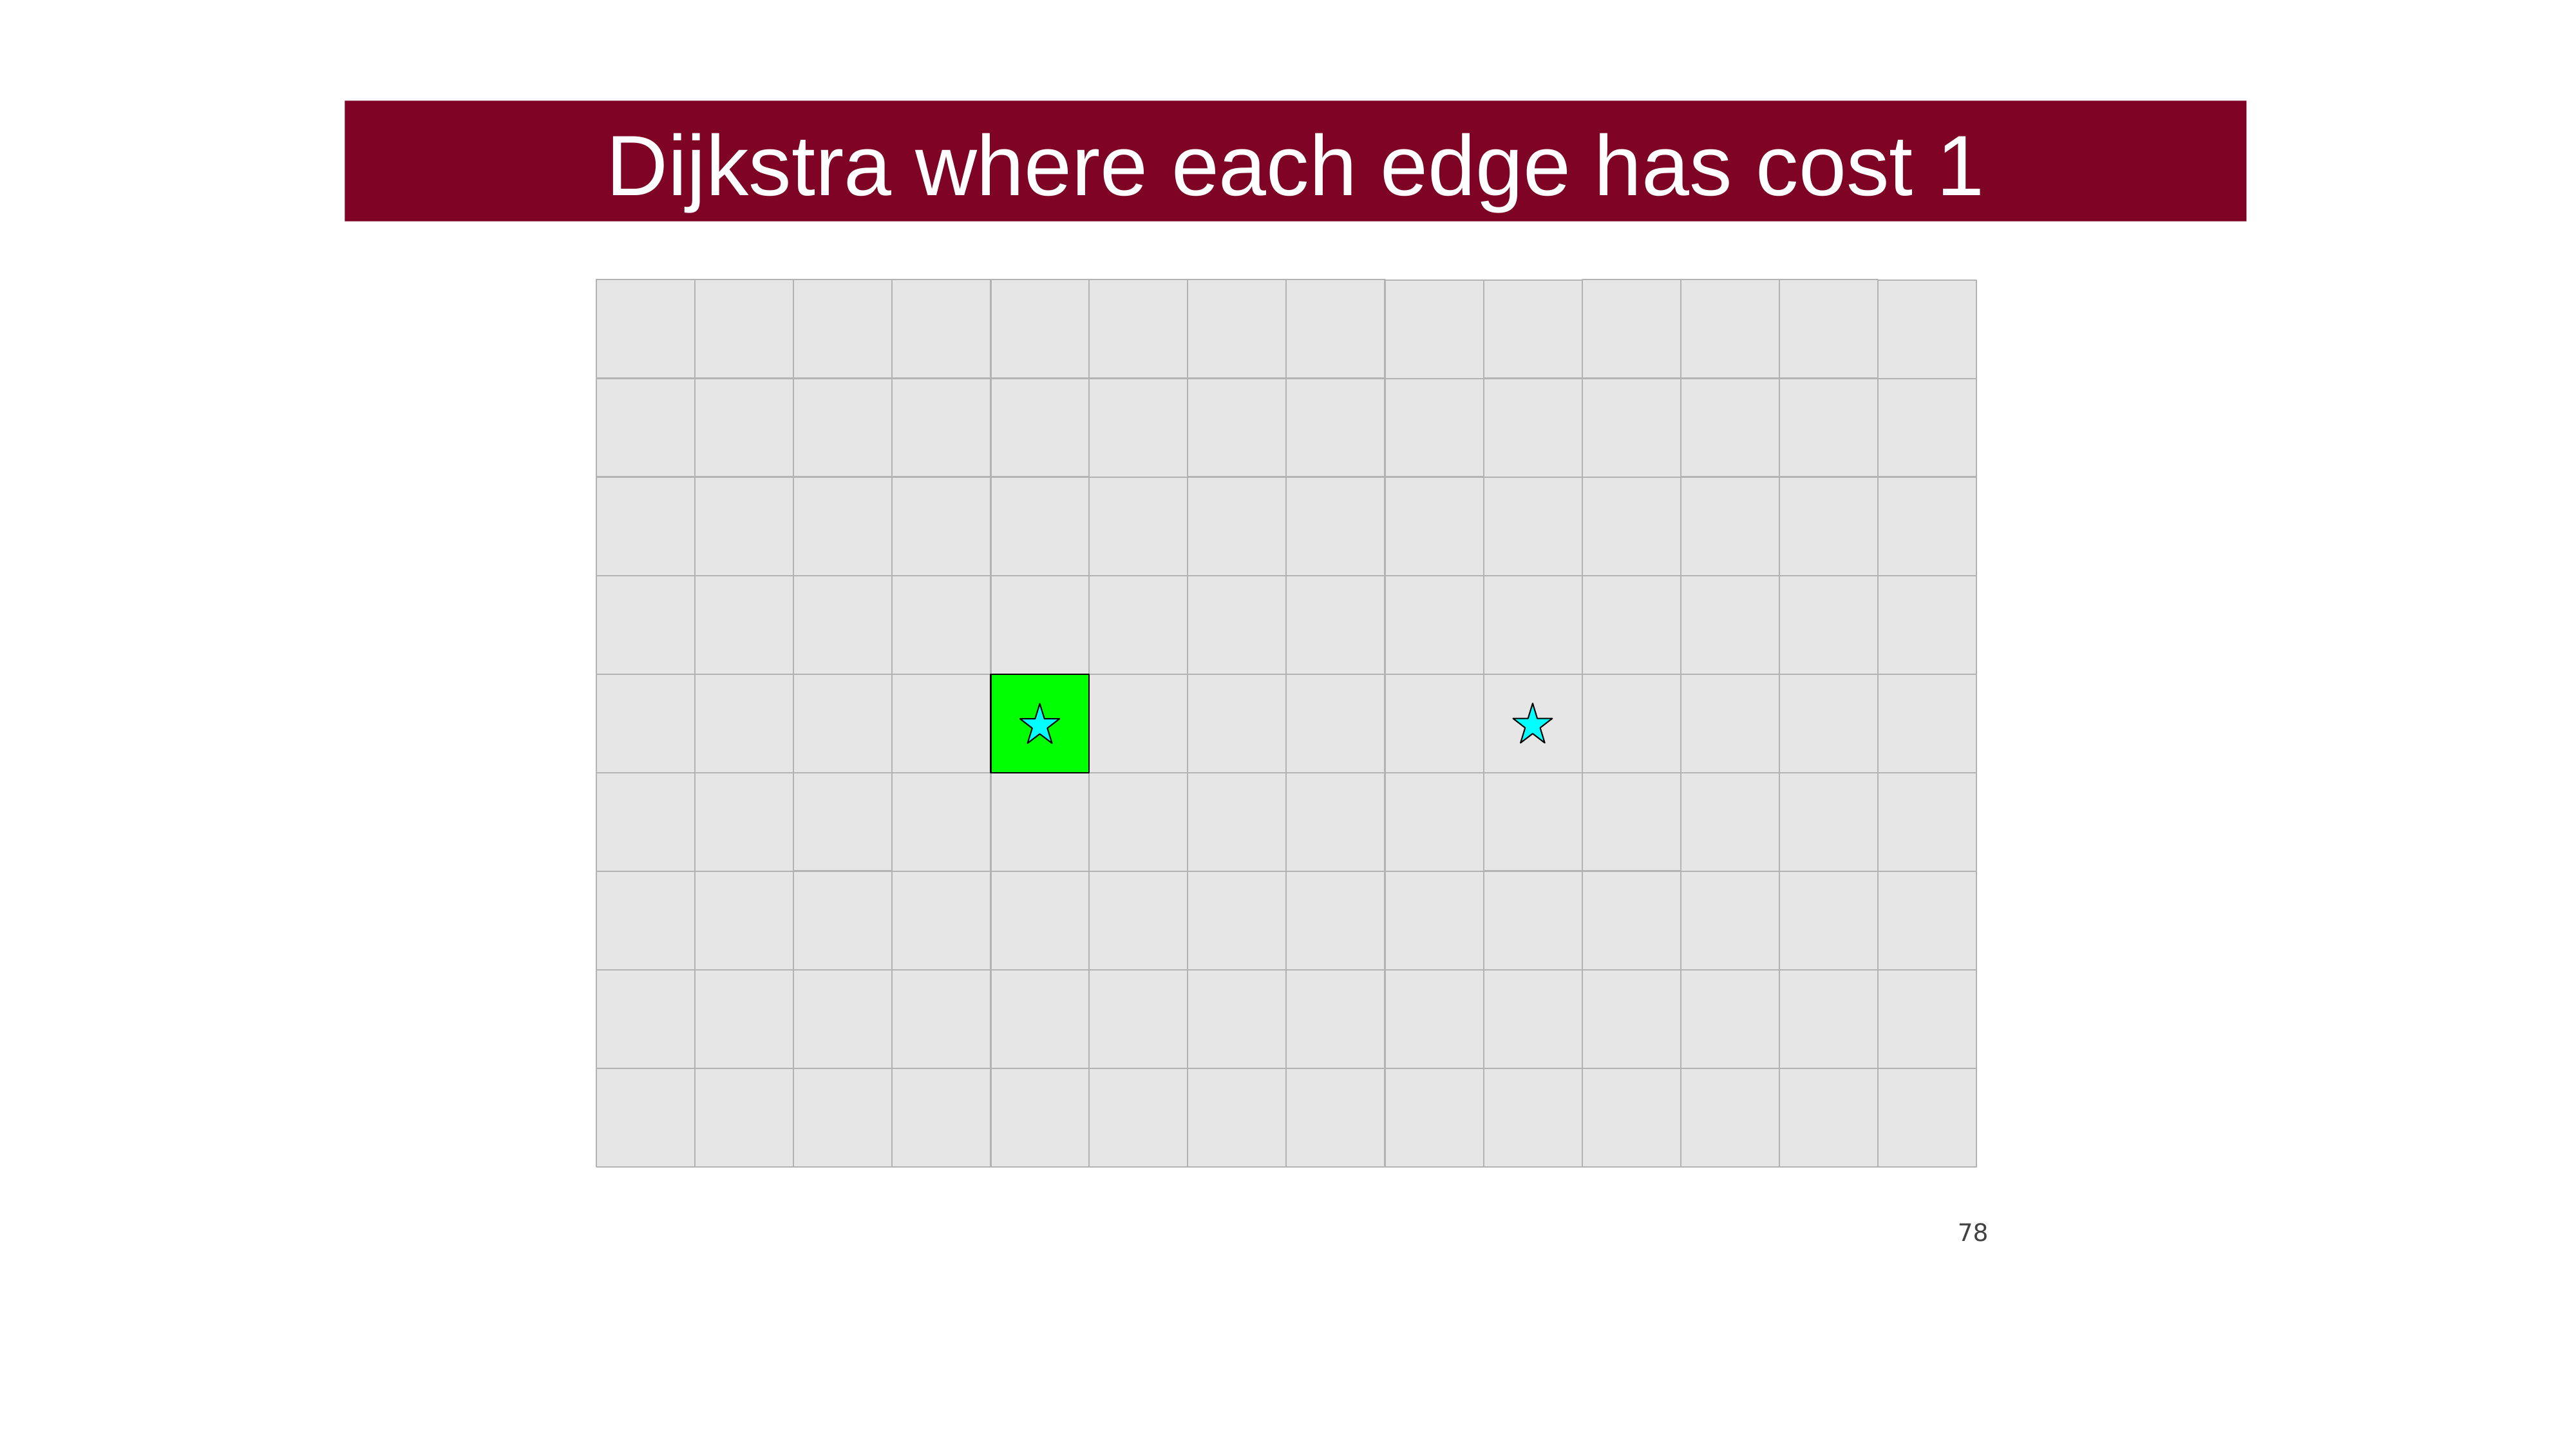

Dijkstra where each edge has cost 1

78